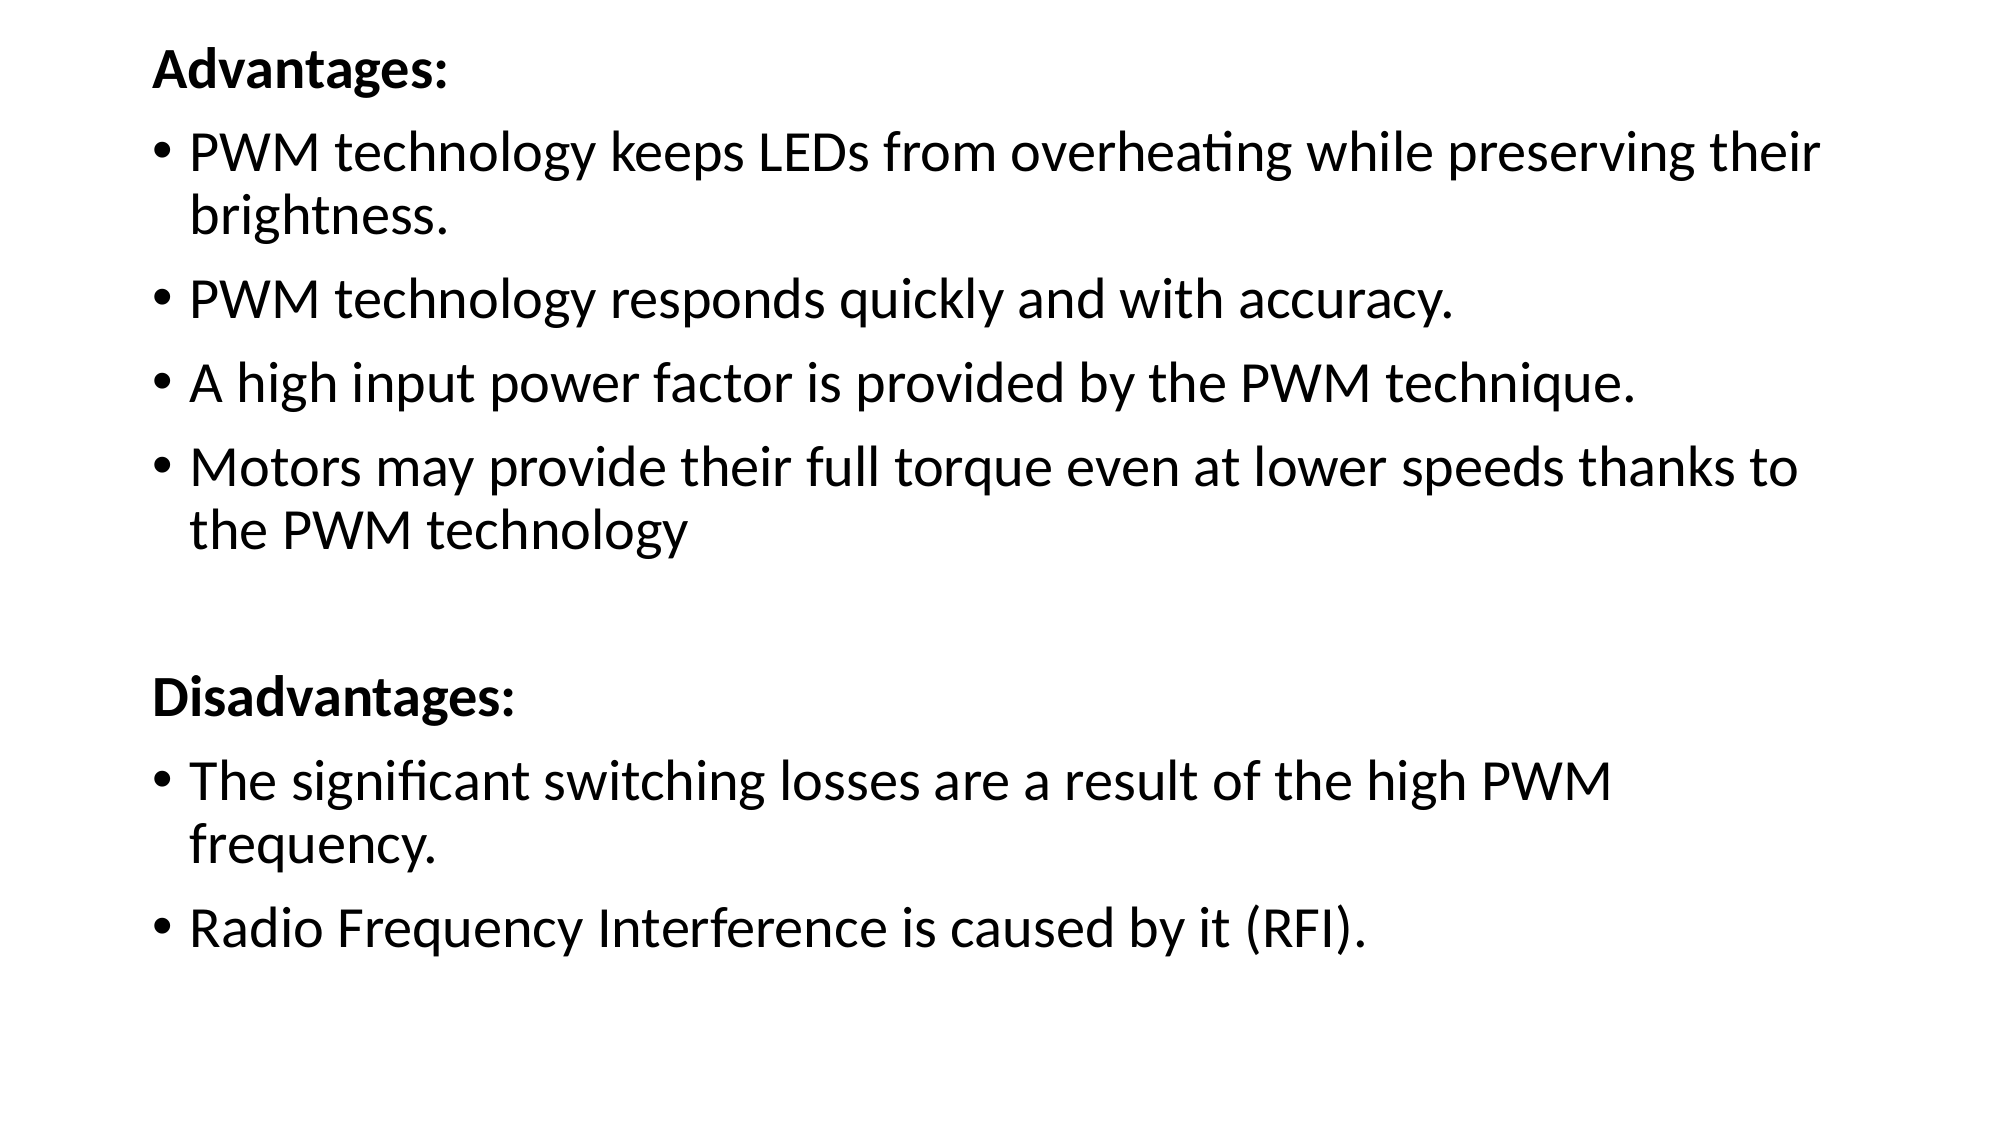

Advantages:
PWM technology keeps LEDs from overheating while preserving their brightness.
PWM technology responds quickly and with accuracy.
A high input power factor is provided by the PWM technique.
Motors may provide their full torque even at lower speeds thanks to the PWM technology

Disadvantages:
The significant switching losses are a result of the high PWM frequency.
Radio Frequency Interference is caused by it (RFI).